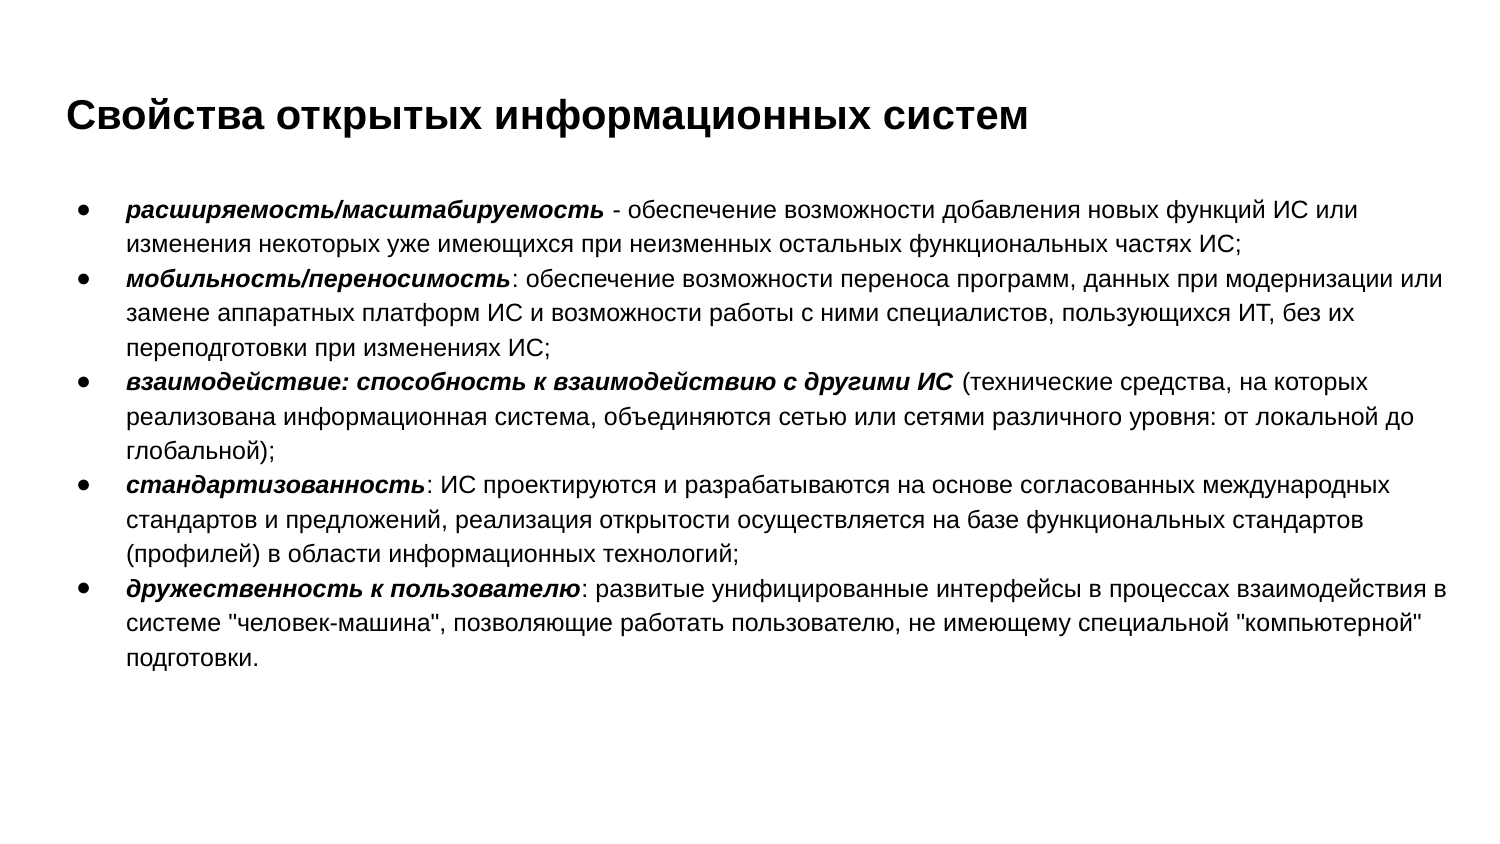

# Свойства открытых информационных систем
расширяемость/масштабируемость - обеспечение возможности добавления новых функций ИС или изменения некоторых уже имеющихся при неизменных остальных функциональных частях ИС;
мобильность/переносимость: обеспечение возможности переноса программ, данных при модернизации или замене аппаратных платформ ИС и возможности работы с ними специалистов, пользующихся ИТ, без их переподготовки при изменениях ИС;
взаимодействие: способность к взаимодействию с другими ИС (технические средства, на которых реализована информационная система, объединяются сетью или сетями различного уровня: от локальной до глобальной);
стандартизованность: ИС проектируются и разрабатываются на основе согласованных международных стандартов и предложений, реализация открытости осуществляется на базе функциональных стандартов (профилей) в области информационных технологий;
дружественность к пользователю: развитые унифицированные интерфейсы в процессах взаимодействия в системе "человек-машина", позволяющие работать пользователю, не имеющему специальной "компьютерной" подготовки.